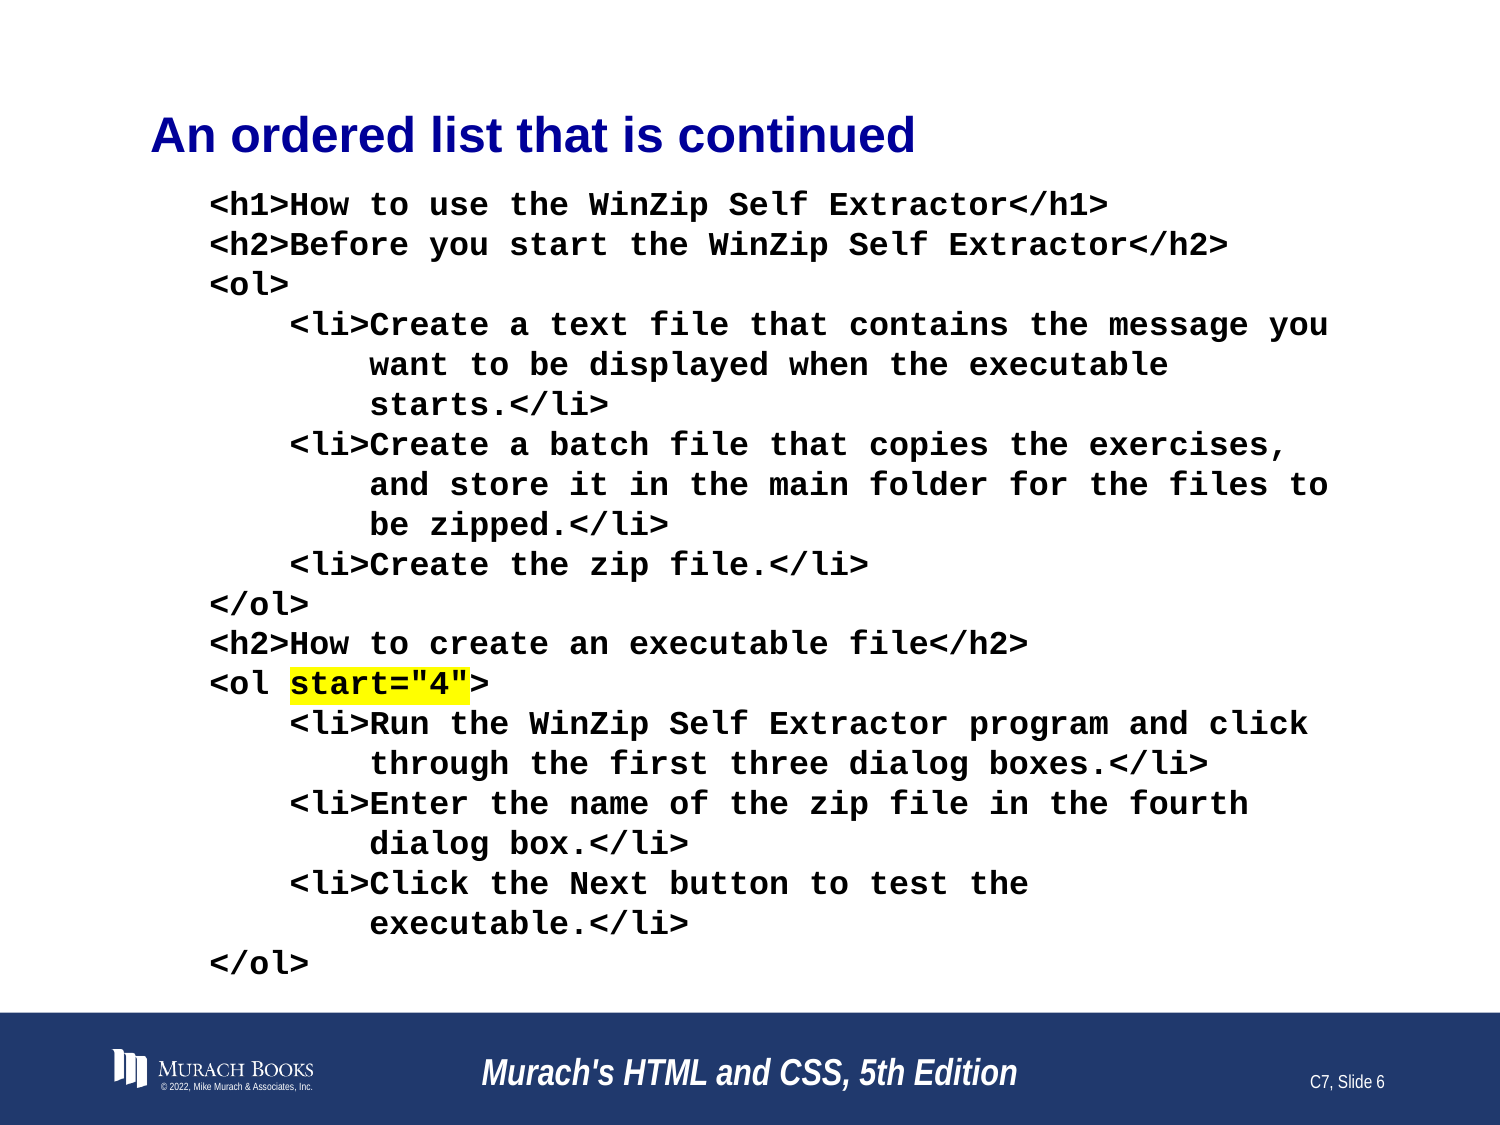

# An ordered list that is continued
<h1>How to use the WinZip Self Extractor</h1>
<h2>Before you start the WinZip Self Extractor</h2>
<ol>
    <li>Create a text file that contains the message you
        want to be displayed when the executable
        starts.</li>
    <li>Create a batch file that copies the exercises,
        and store it in the main folder for the files to
        be zipped.</li>
    <li>Create the zip file.</li>
</ol>
<h2>How to create an executable file</h2>
<ol start="4">
    <li>Run the WinZip Self Extractor program and click
        through the first three dialog boxes.</li>
    <li>Enter the name of the zip file in the fourth
        dialog box.</li>
    <li>Click the Next button to test the
        executable.</li>
</ol>

© 2022, Mike Murach & Associates, Inc.
Murach's HTML and CSS, 5th Edition

C7, Slide 6